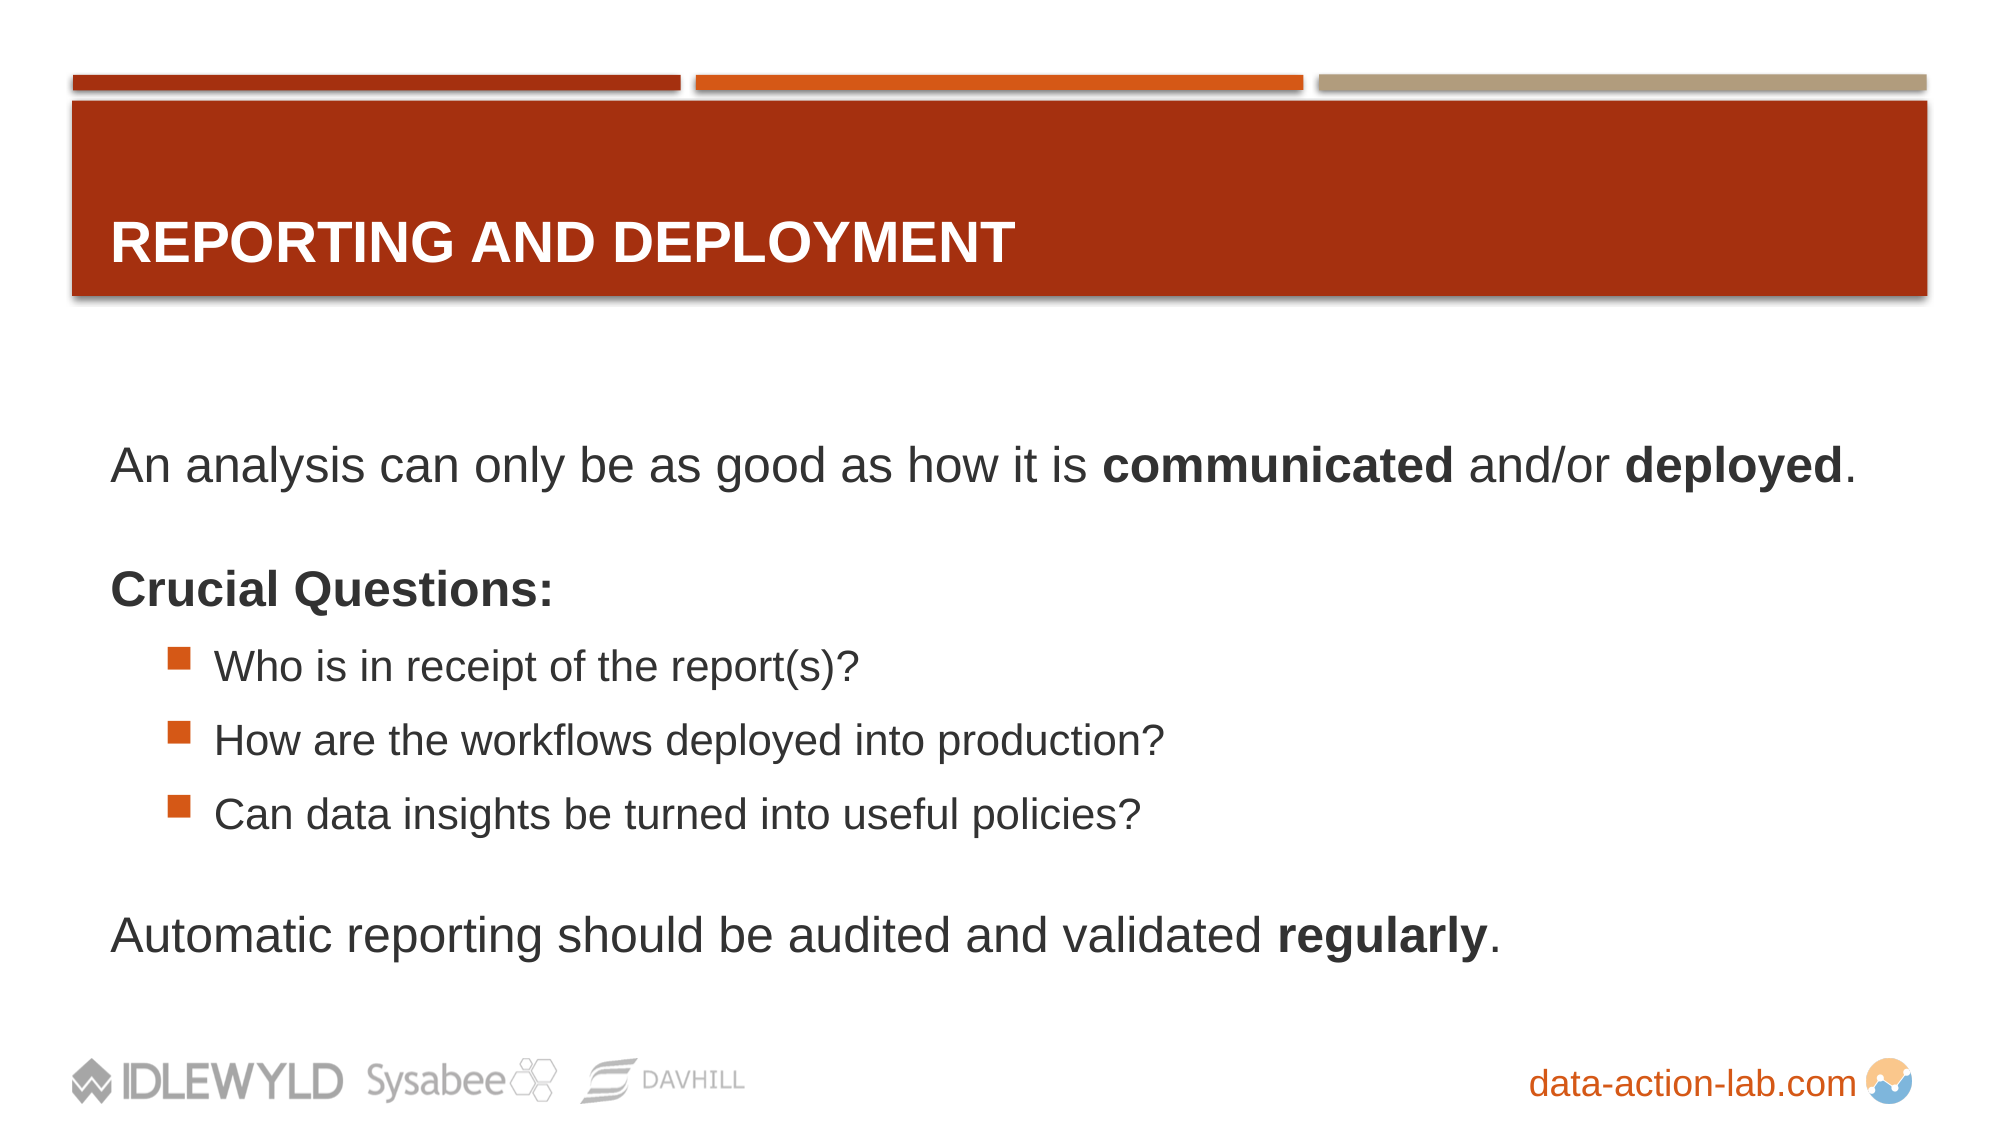

# Reporting and Deployment
An analysis can only be as good as how it is communicated and/or deployed.

Crucial Questions:
Who is in receipt of the report(s)?
How are the workflows deployed into production?
Can data insights be turned into useful policies?

Automatic reporting should be audited and validated regularly.